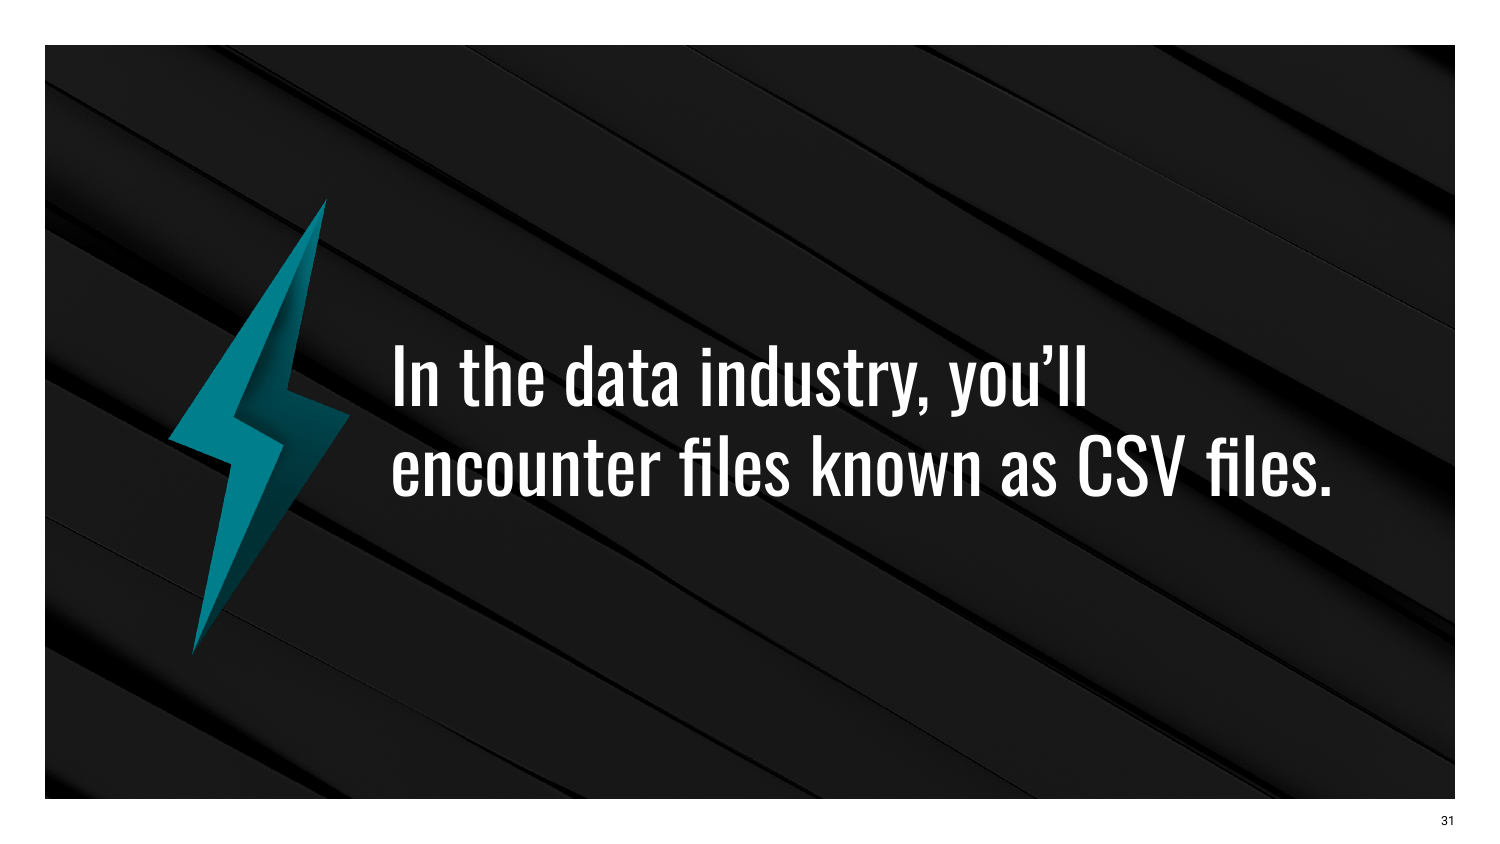

# In the data industry, you’ll encounter files known as CSV files.